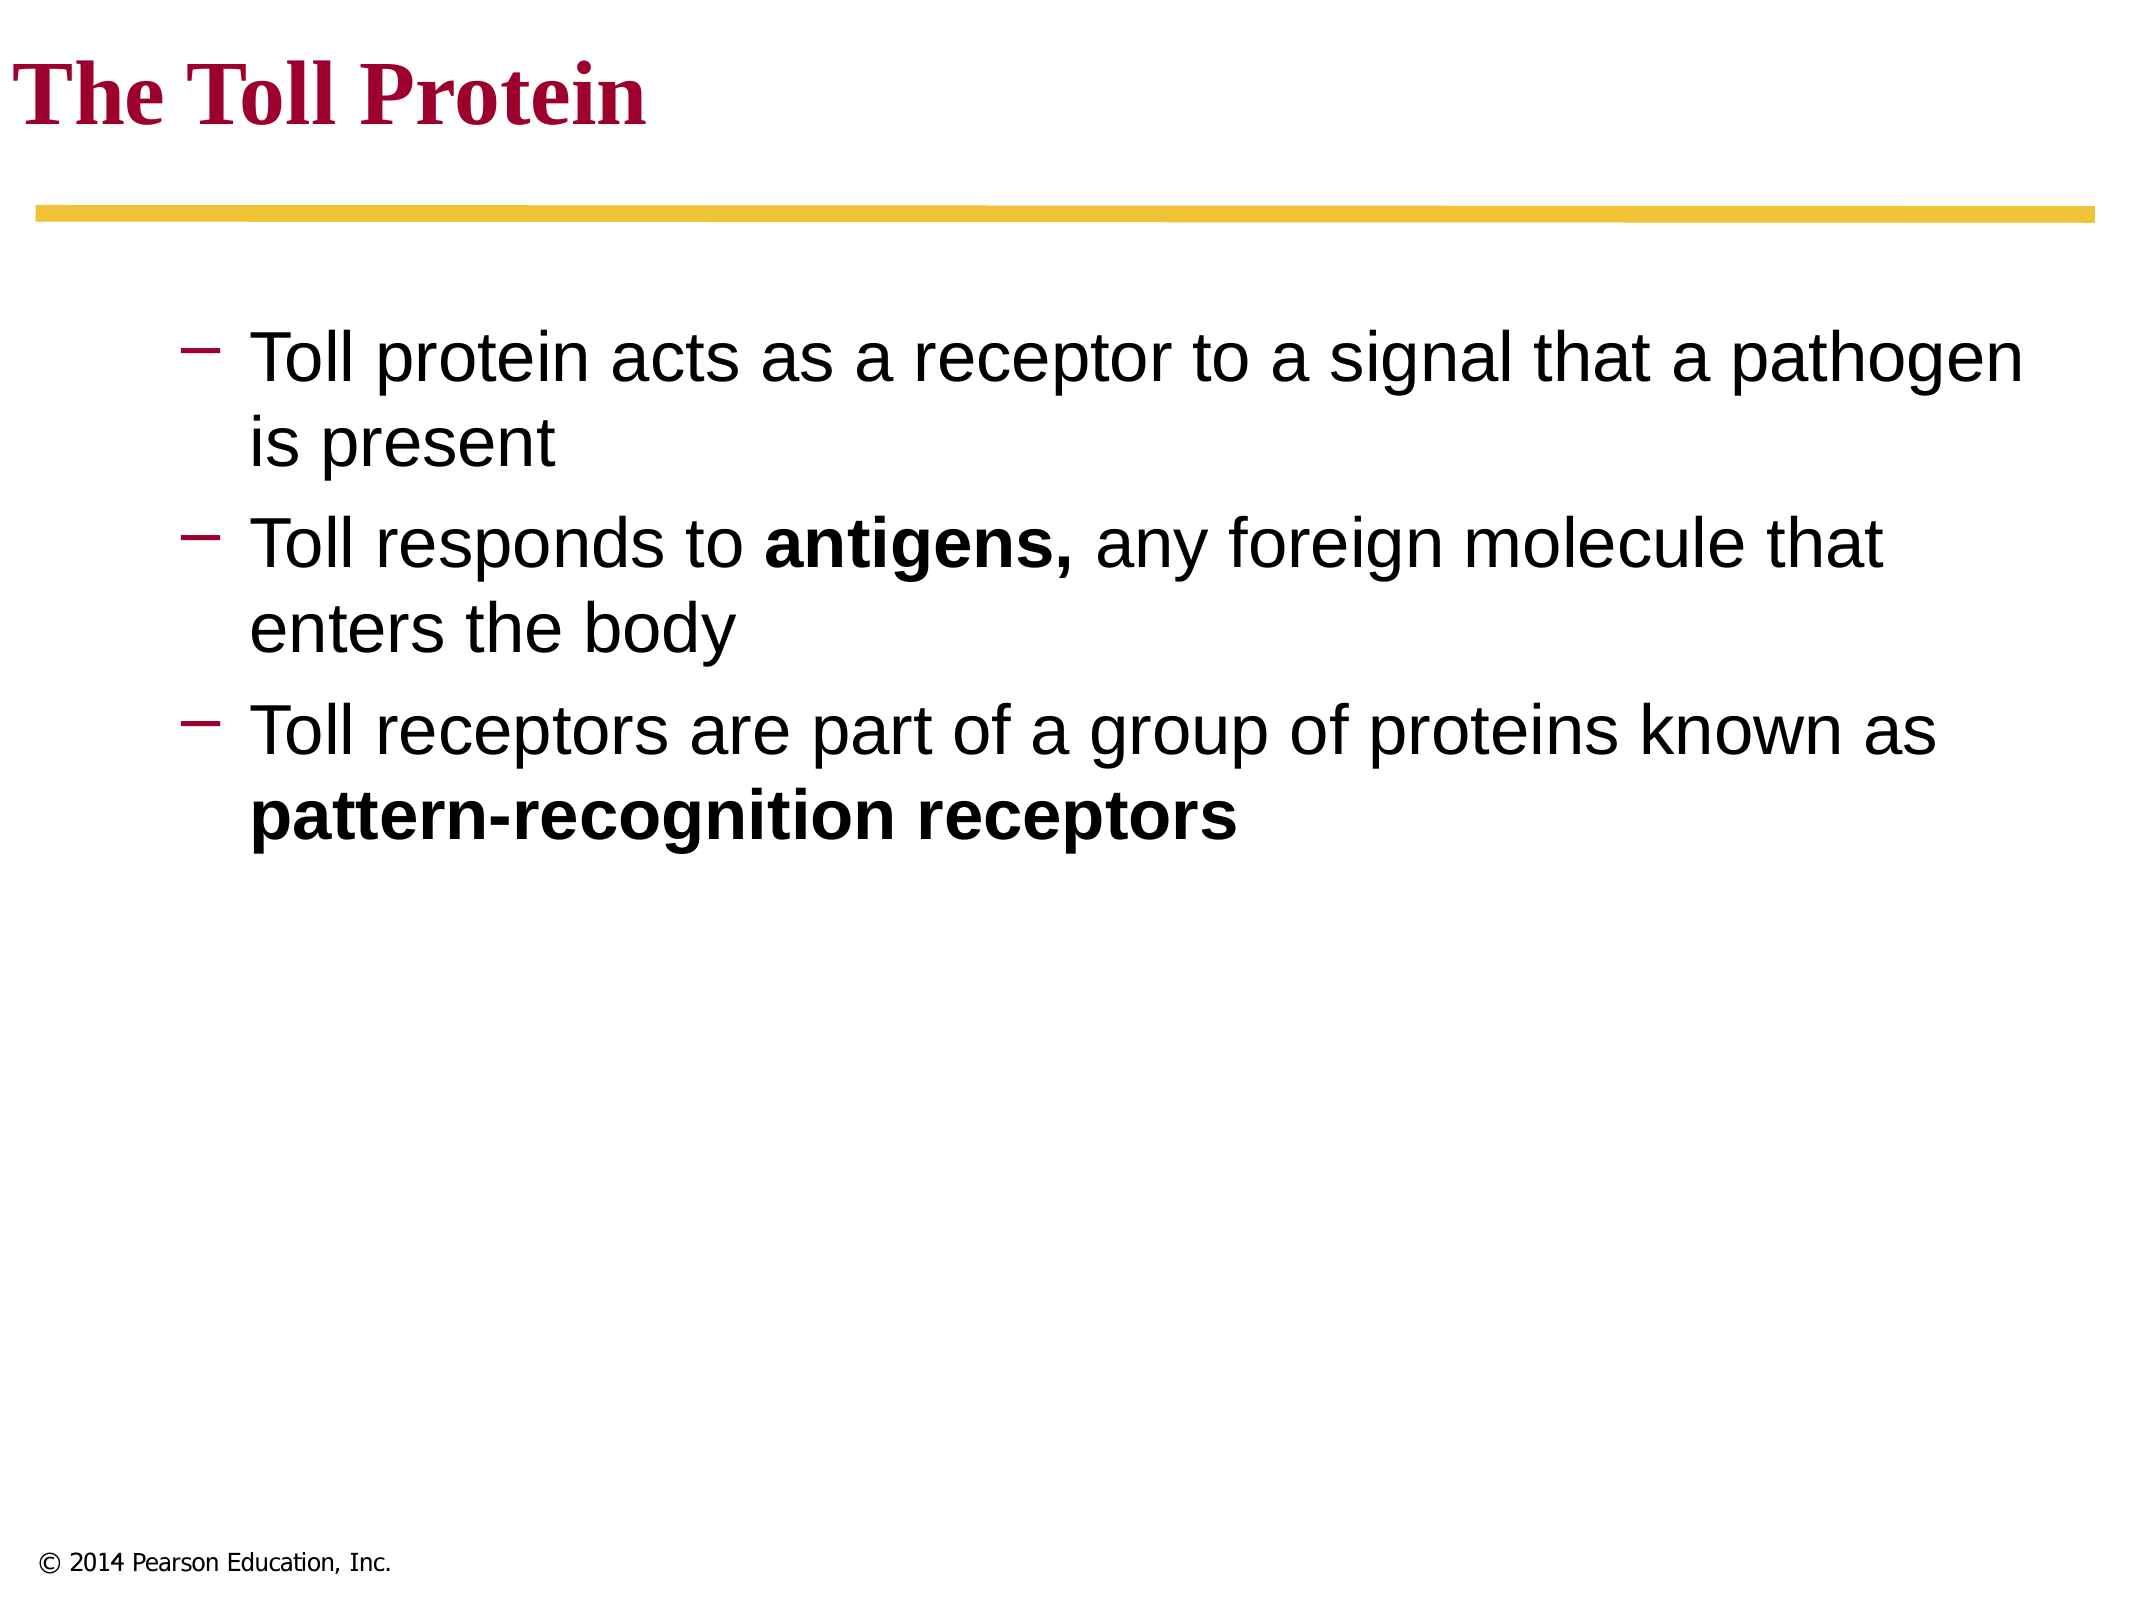

The Toll Protein

Toll protein acts as a receptor to a signal that a pathogen is present
Toll responds to antigens, any foreign molecule that enters the body
Toll receptors are part of a group of proteins known as pattern-recognition receptors